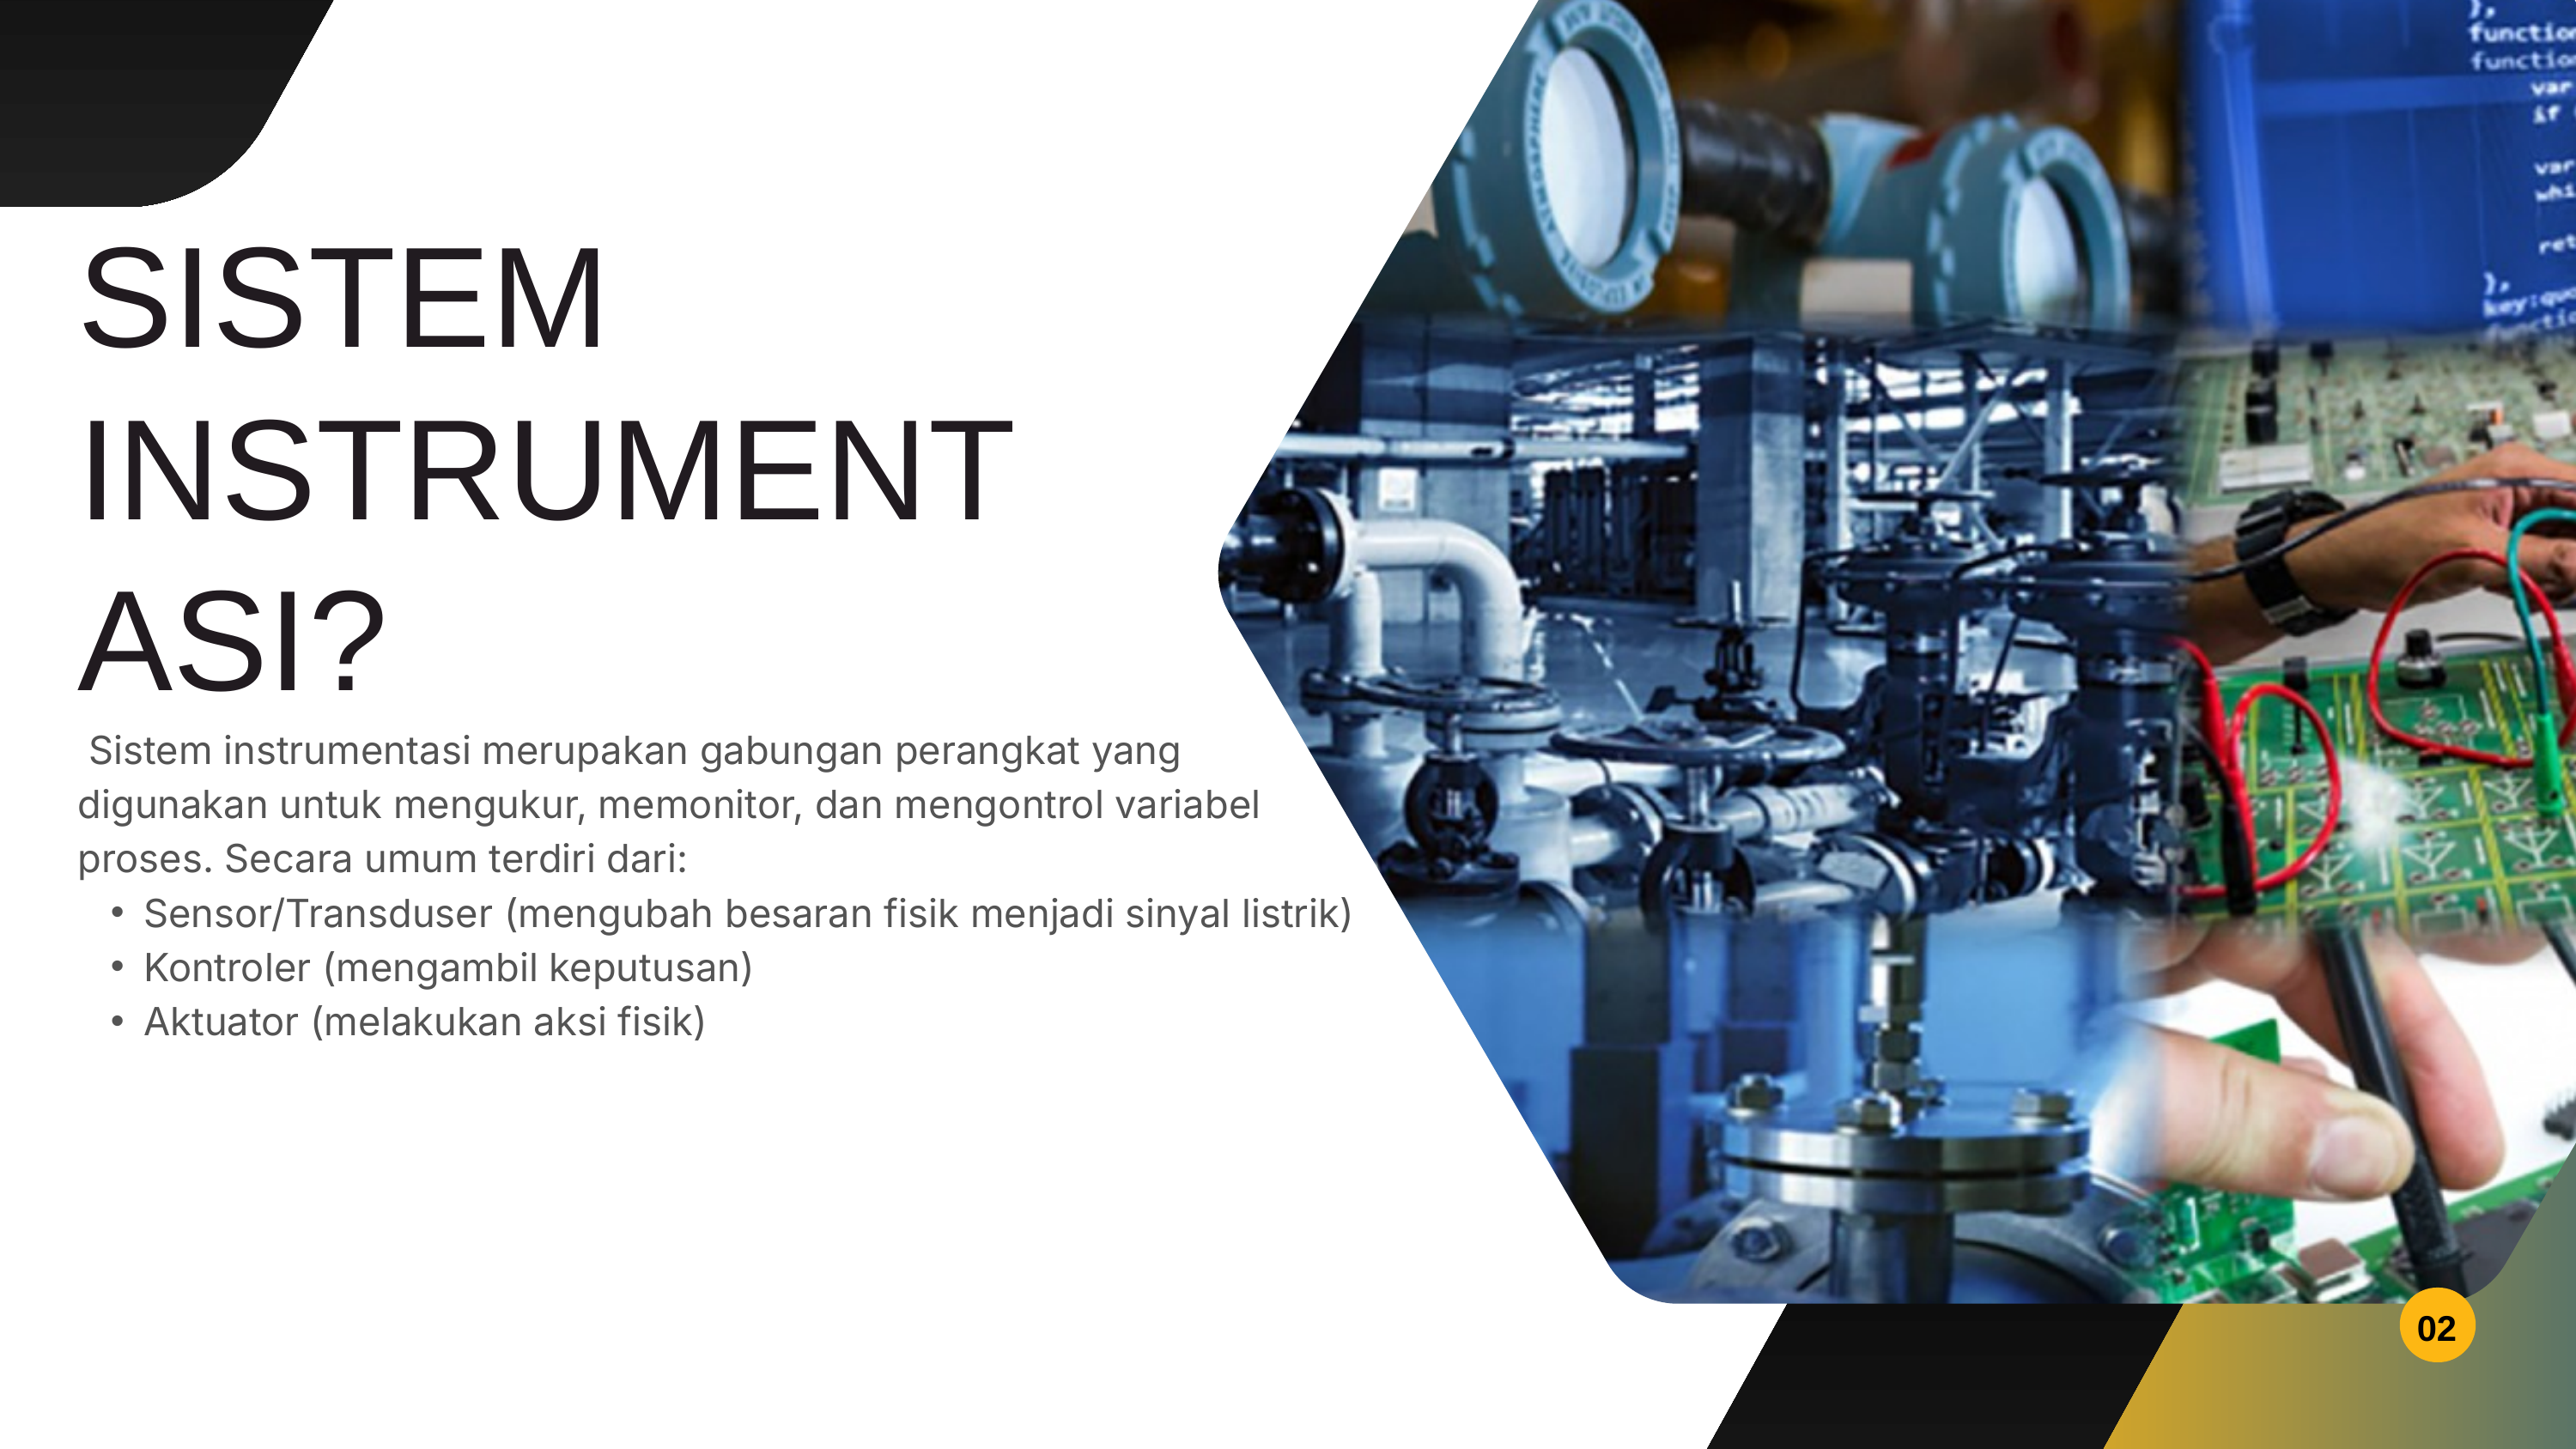

SISTEM INSTRUMENTASI?
 Sistem instrumentasi merupakan gabungan perangkat yang digunakan untuk mengukur, memonitor, dan mengontrol variabel proses. Secara umum terdiri dari:
Sensor/Transduser (mengubah besaran fisik menjadi sinyal listrik)
Kontroler (mengambil keputusan)
Aktuator (melakukan aksi fisik)

02